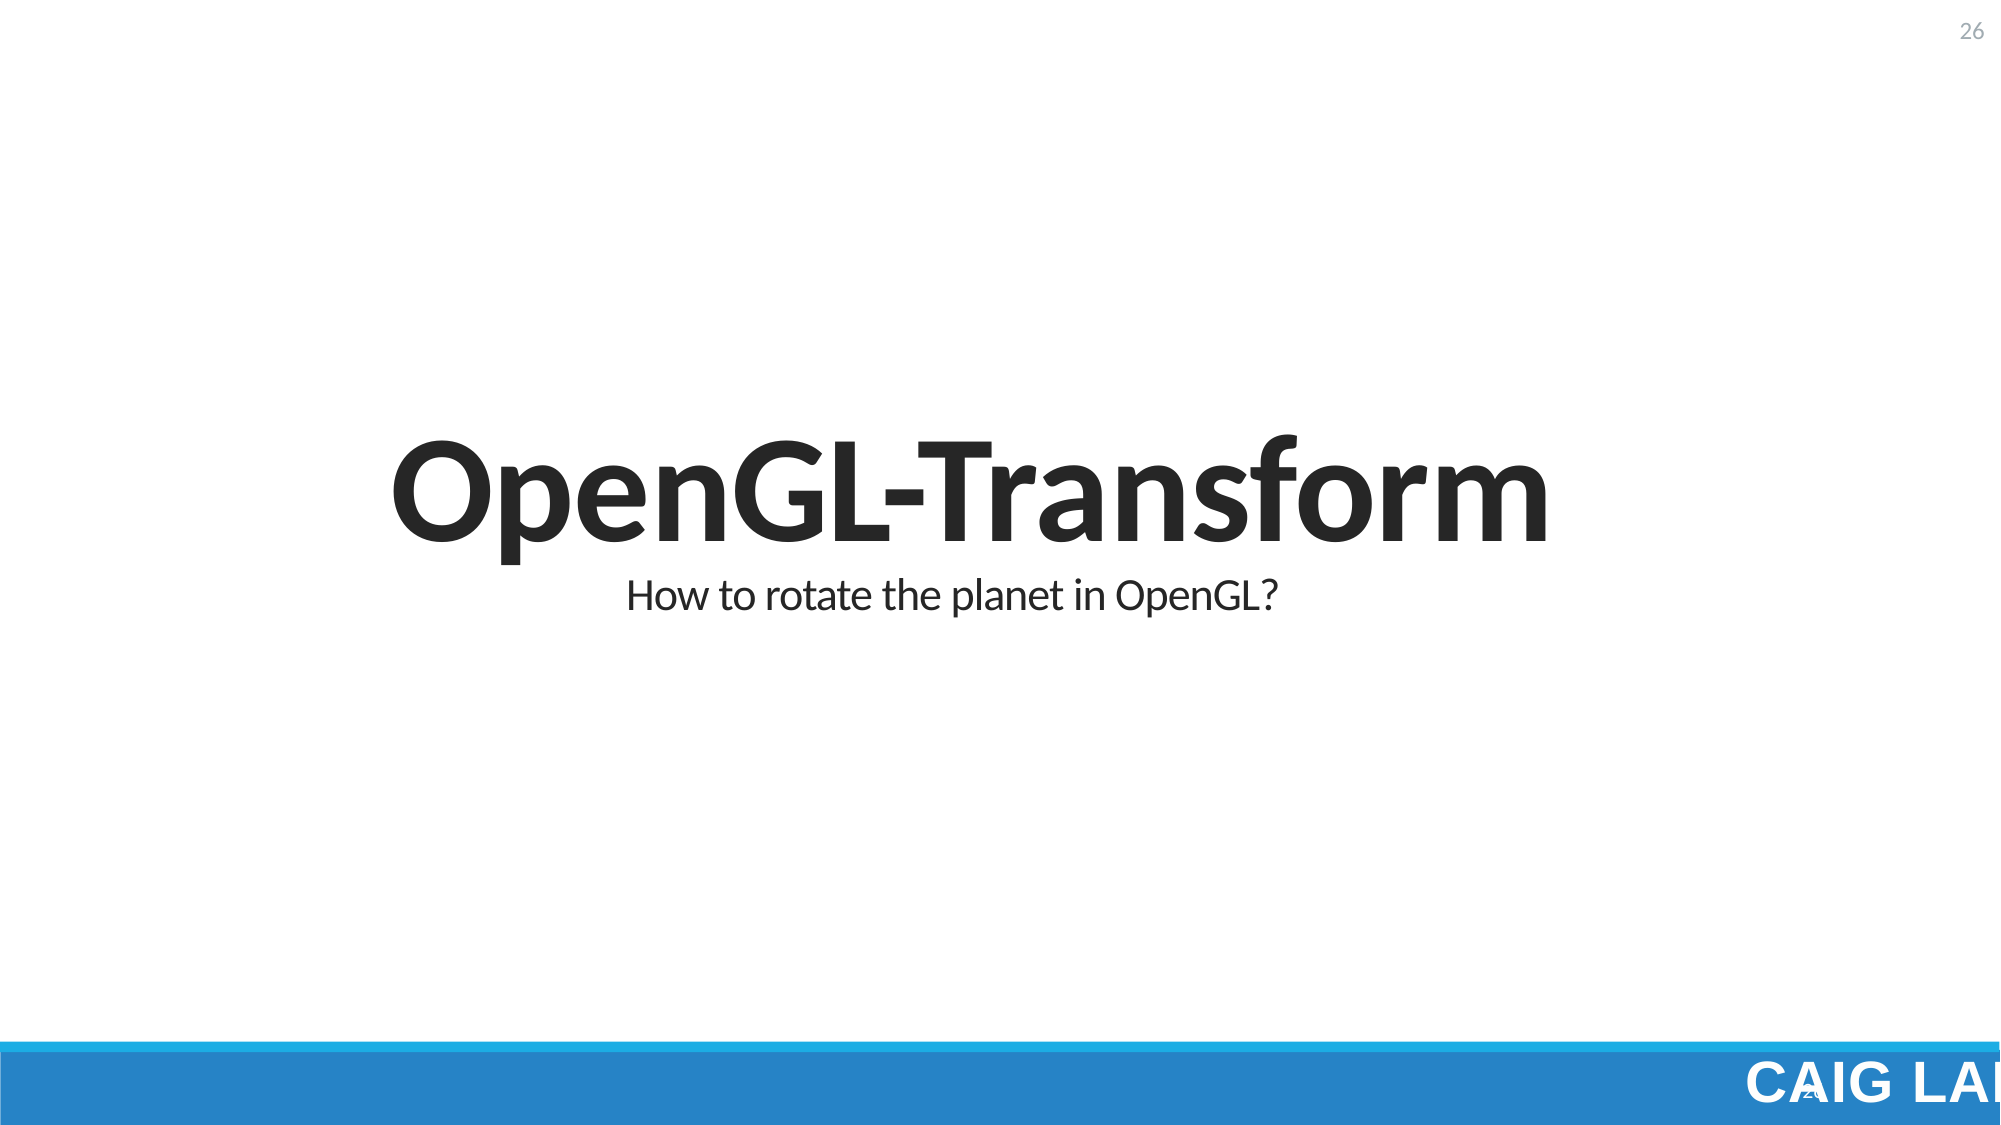

# OpenGL-Transform How to rotate the planet in OpenGL?
26